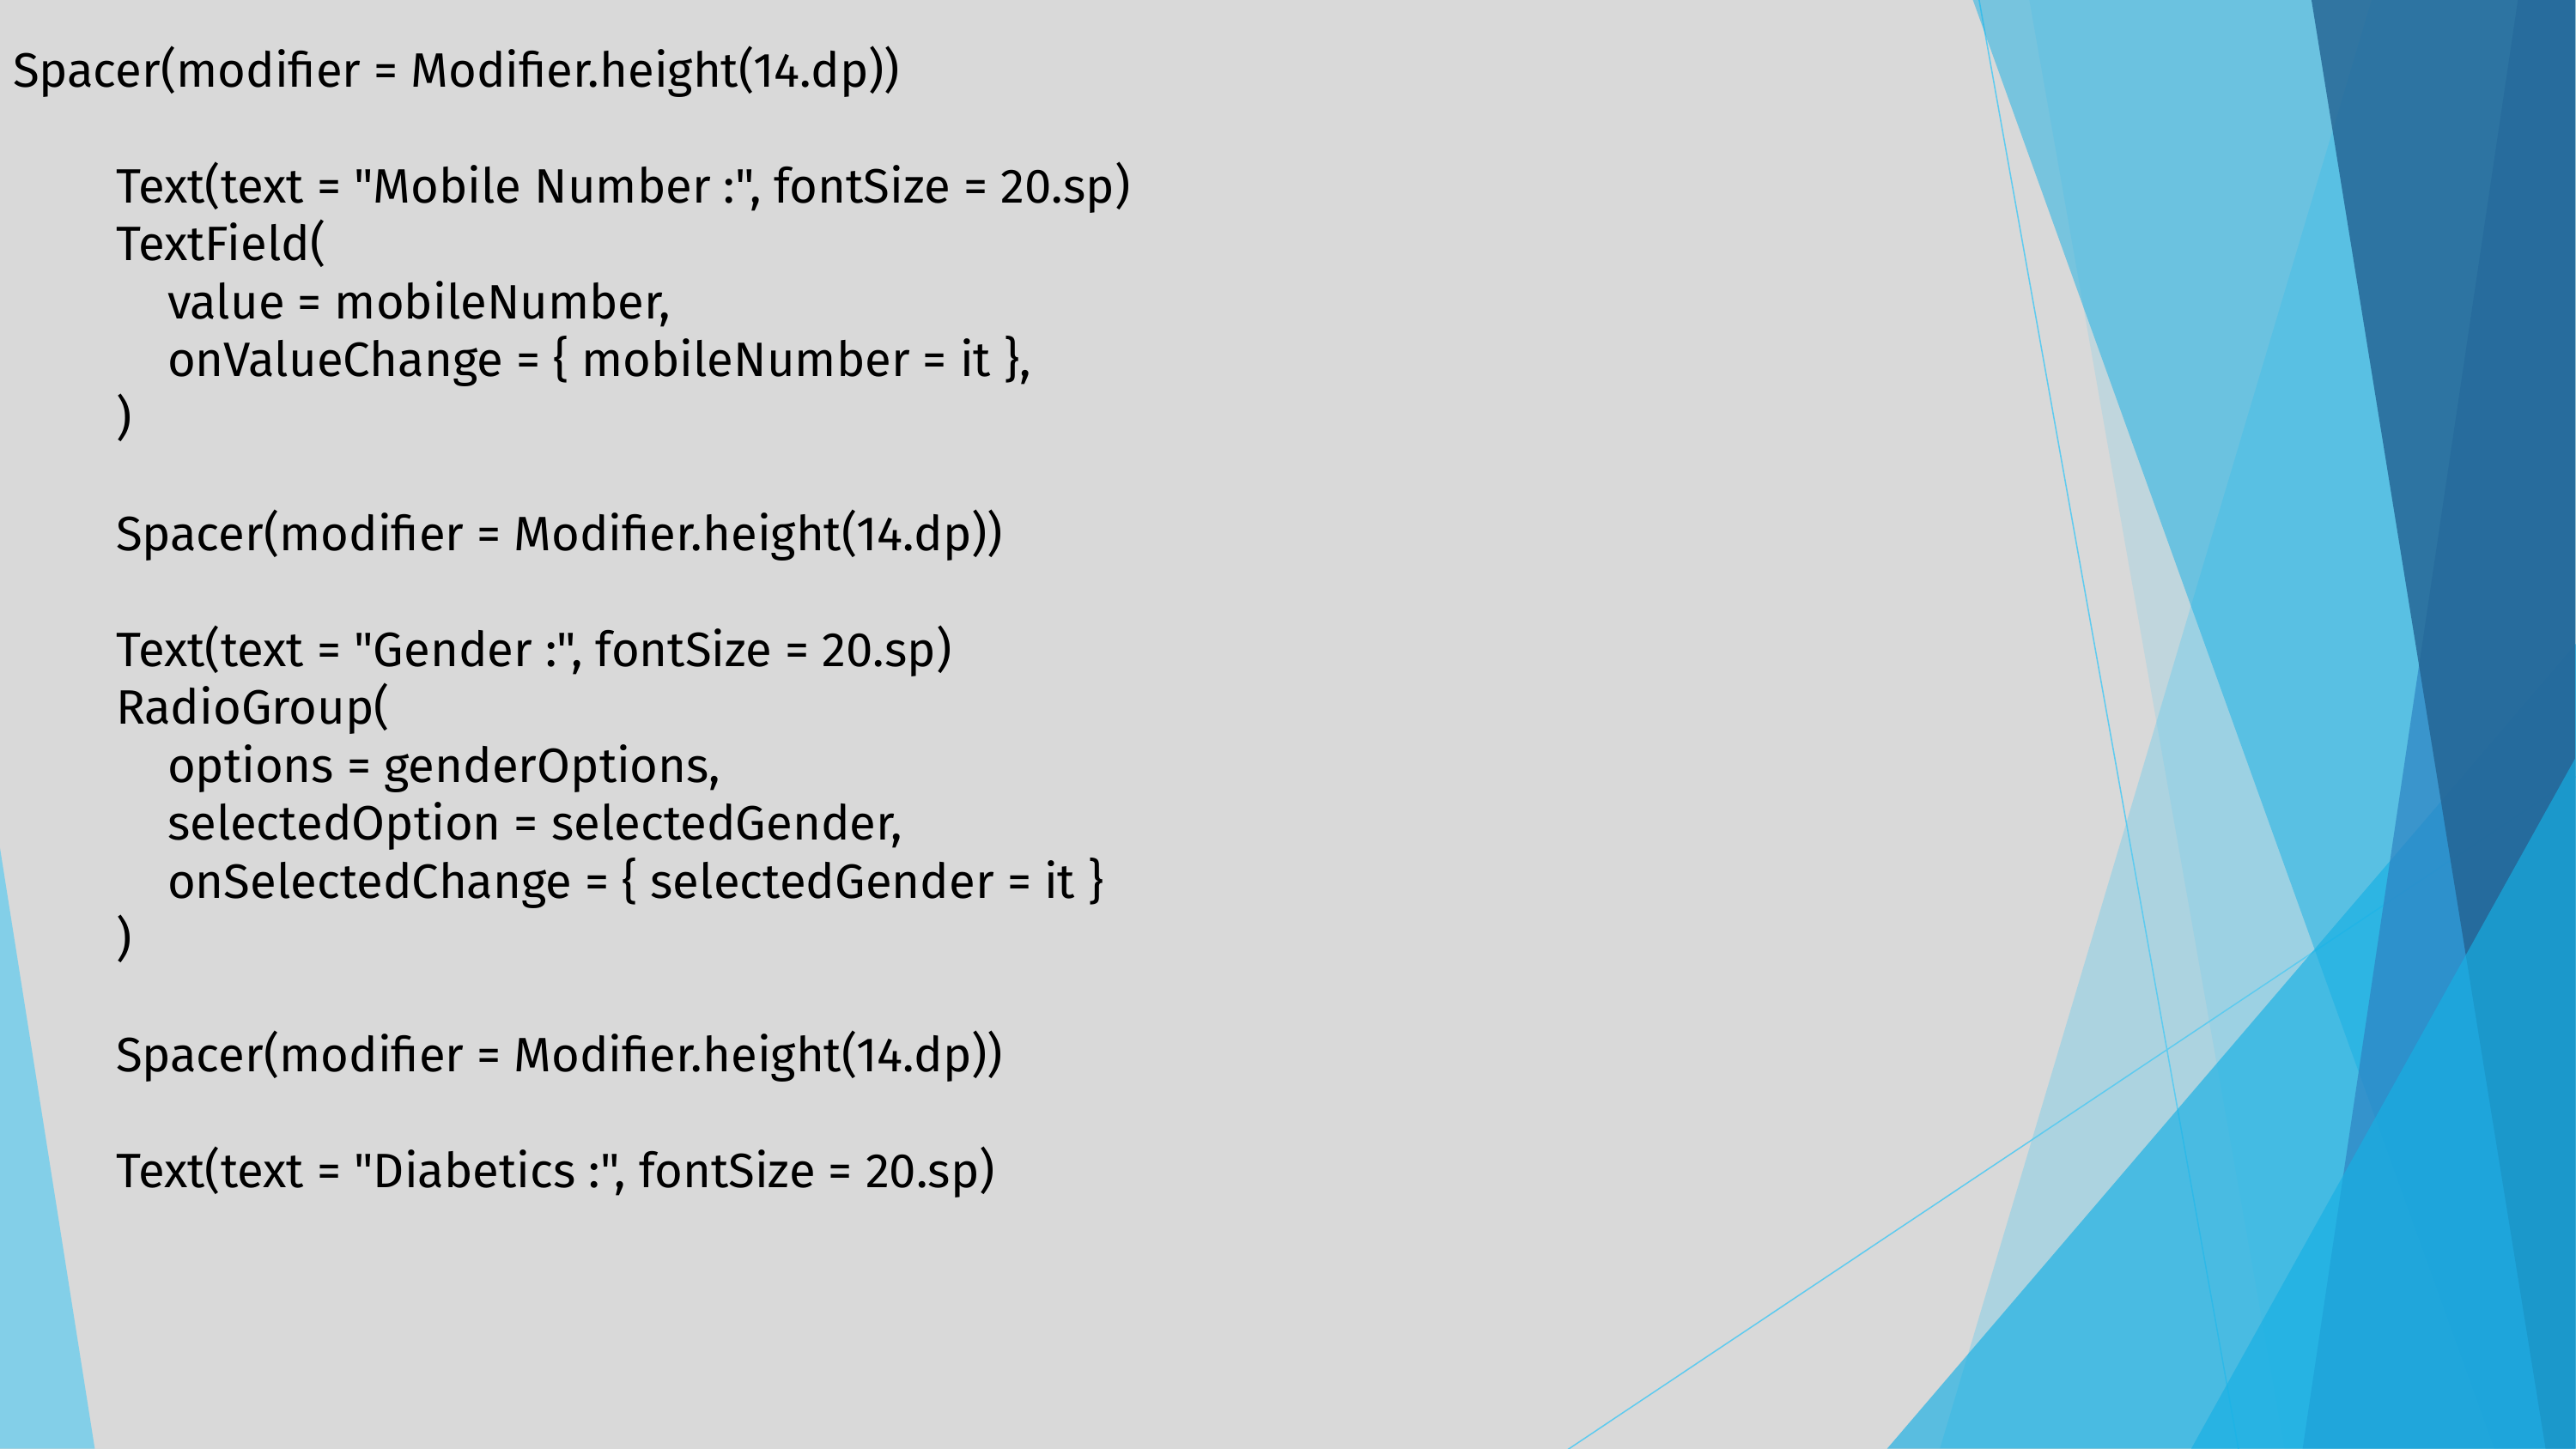

Spacer(modifier = Modifier.height(14.dp))

        Text(text = "Mobile Number :", fontSize = 20.sp)
        TextField(
            value = mobileNumber,
            onValueChange = { mobileNumber = it },
        )

        Spacer(modifier = Modifier.height(14.dp))

        Text(text = "Gender :", fontSize = 20.sp)
        RadioGroup(
            options = genderOptions,
            selectedOption = selectedGender,
            onSelectedChange = { selectedGender = it }
        )

        Spacer(modifier = Modifier.height(14.dp))

        Text(text = "Diabetics :", fontSize = 20.sp)